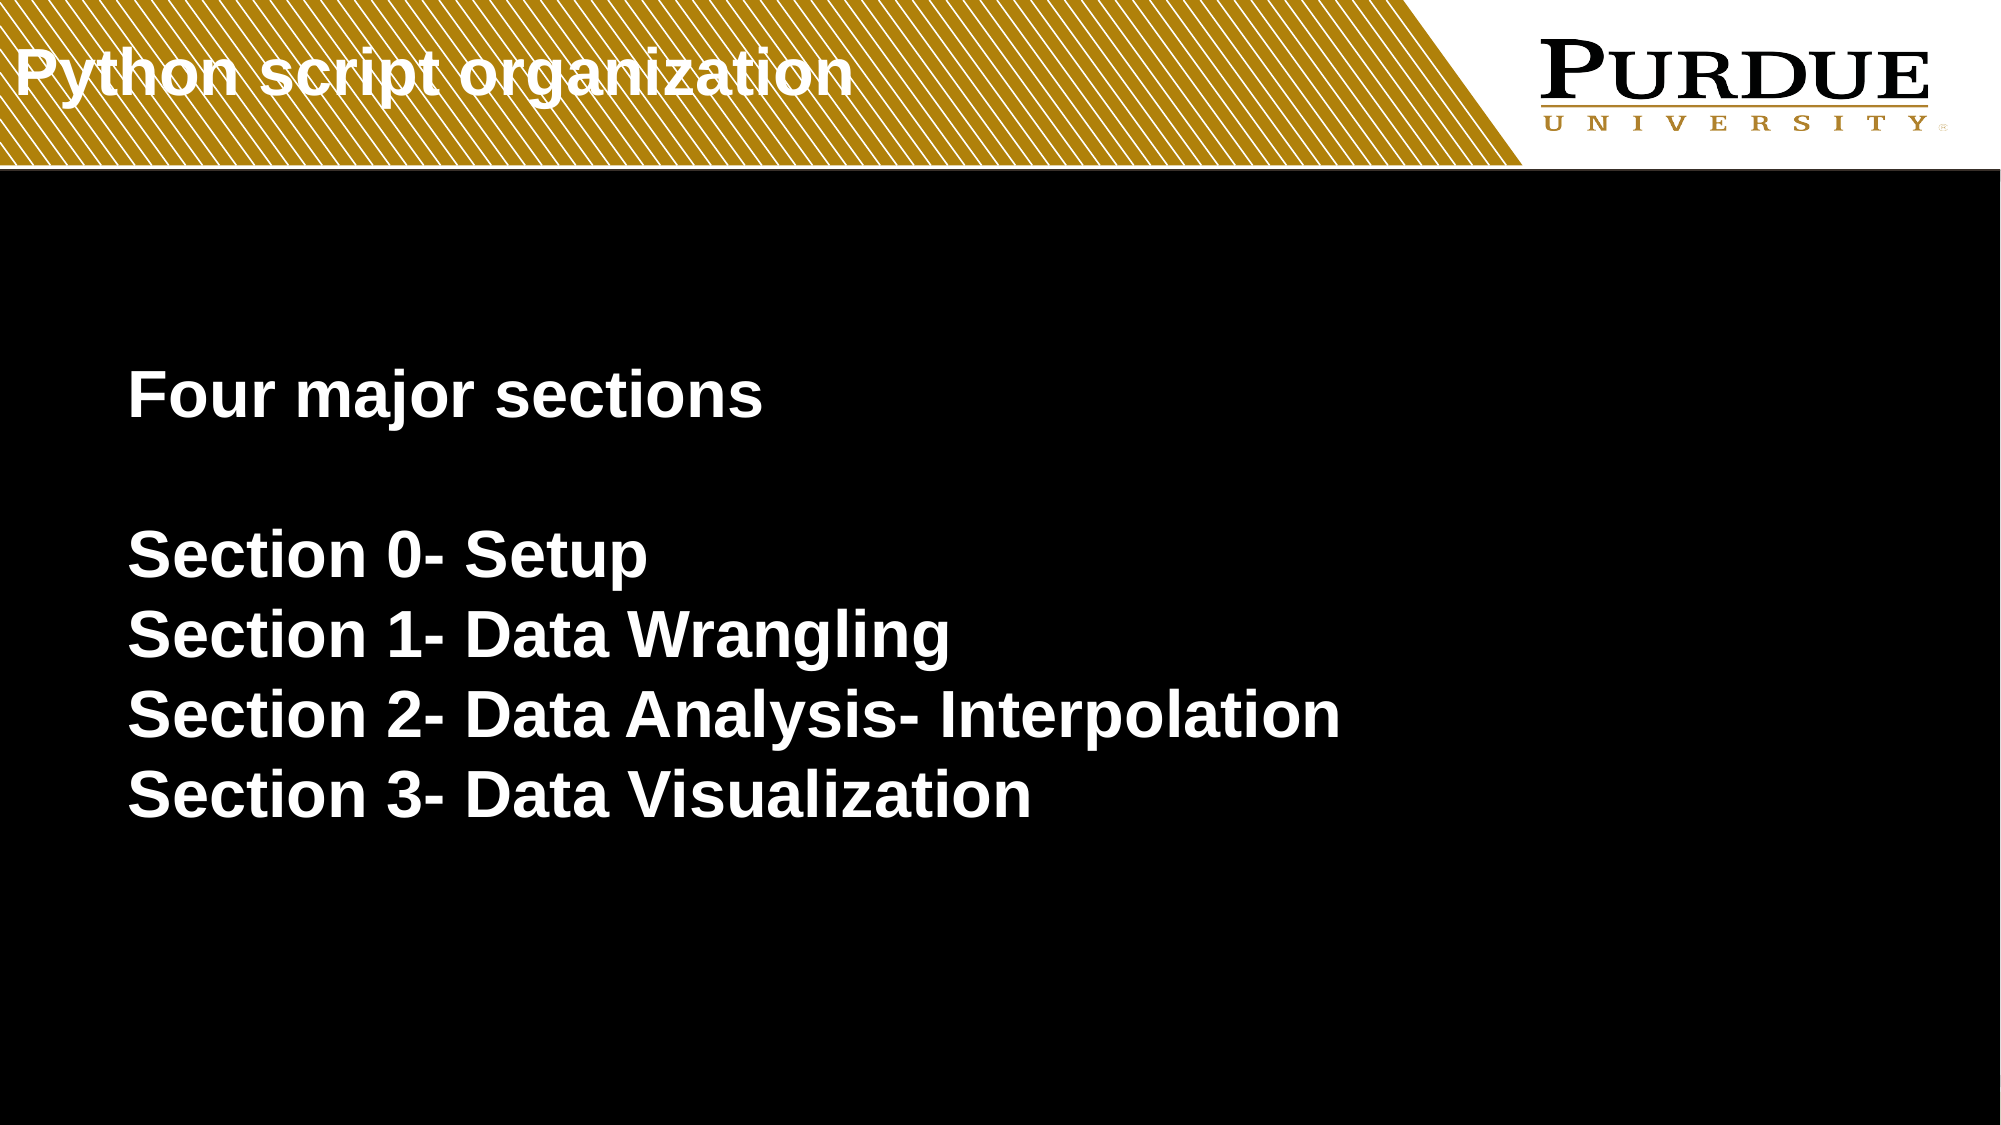

Python script organization
Four major sections

Section 0- Setup
Section 1- Data Wrangling
Section 2- Data Analysis- Interpolation
Section 3- Data Visualization
Music
Podcast
Video
Image Source: Google Cloud Platform